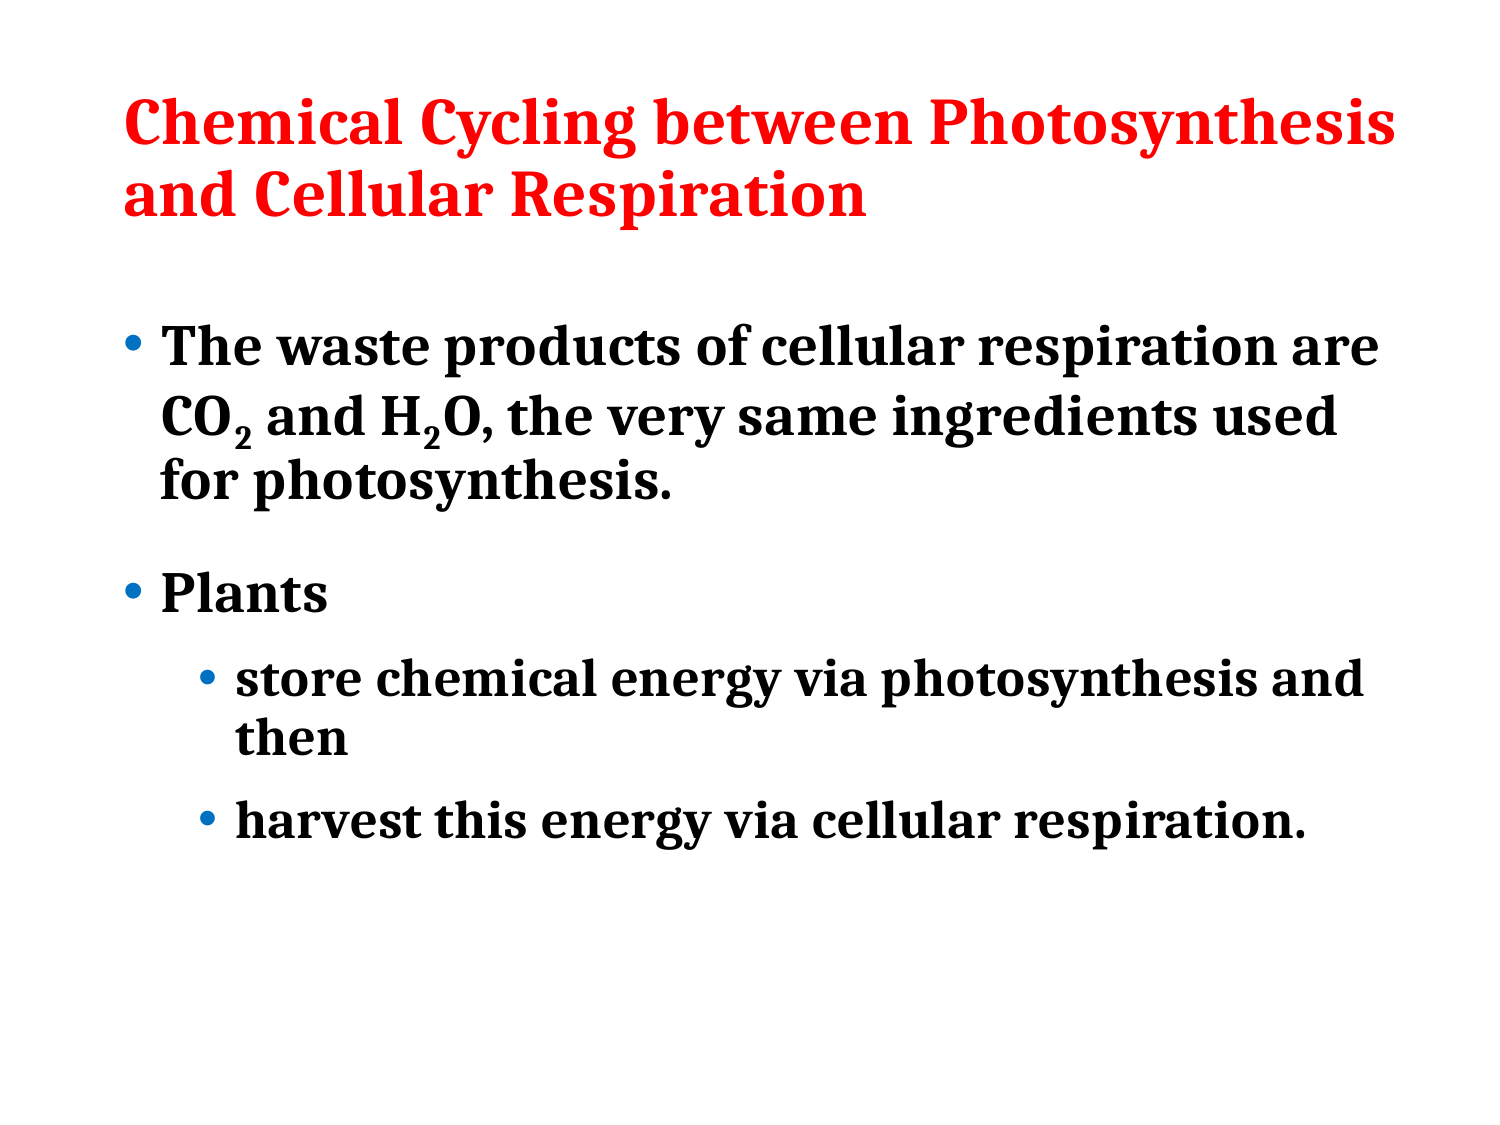

# Chemical Cycling between Photosynthesis and Cellular Respiration
The waste products of cellular respiration are CO2 and H2O, the very same ingredients used for photosynthesis.
Plants
store chemical energy via photosynthesis and then
harvest this energy via cellular respiration.